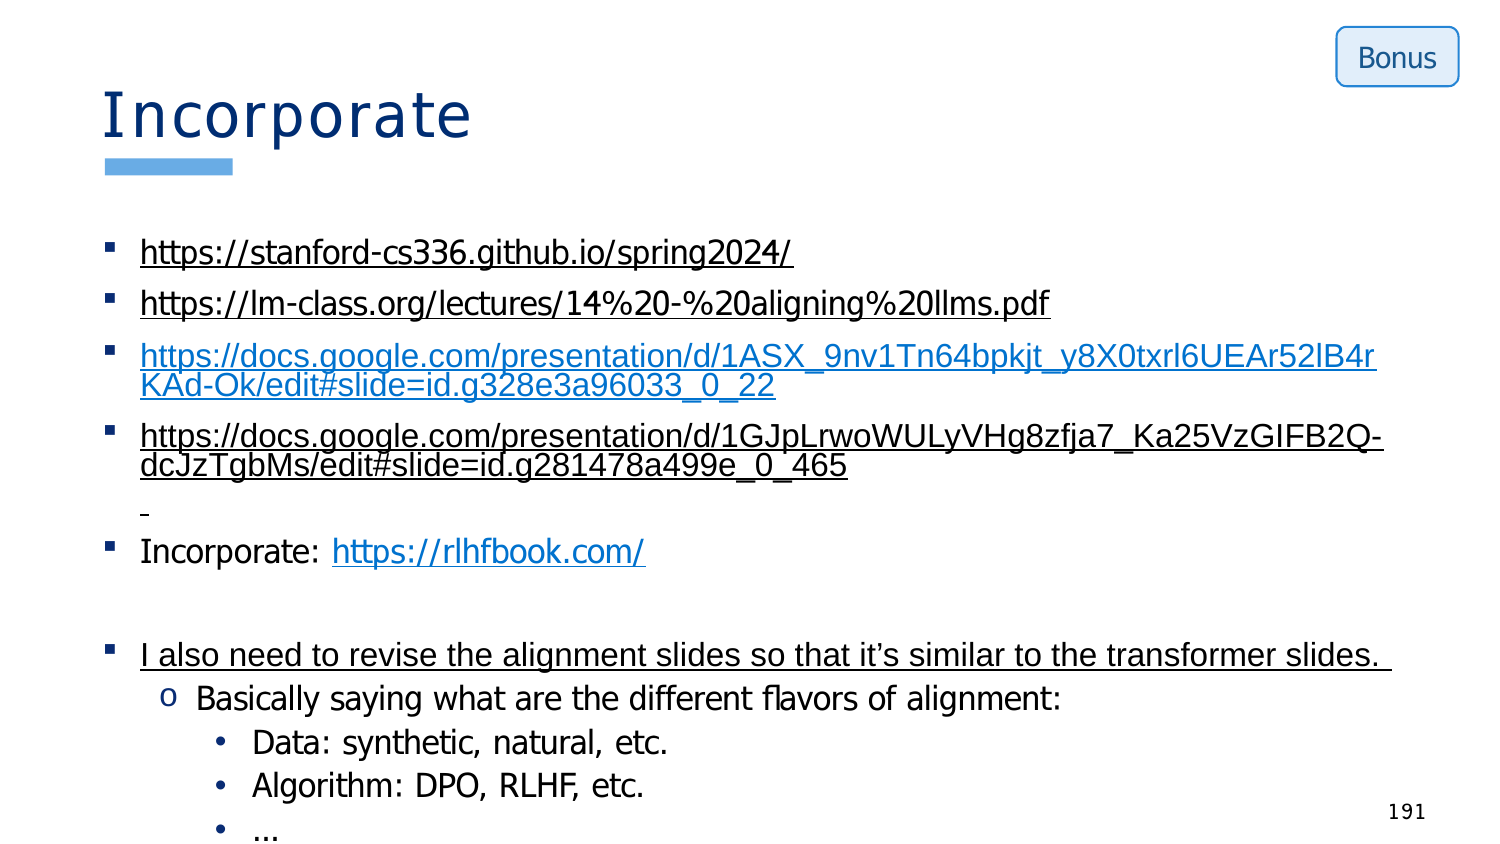

# Incorporate
Bonus
https://stanford-cs336.github.io/spring2024/
https://lm-class.org/lectures/14%20-%20aligning%20llms.pdf
https://docs.google.com/presentation/d/1ASX_9nv1Tn64bpkjt_y8X0txrl6UEAr52lB4rKAd-Ok/edit#slide=id.g328e3a96033_0_22
https://docs.google.com/presentation/d/1GJpLrwoWULyVHg8zfja7_Ka25VzGIFB2Q-dcJzTgbMs/edit#slide=id.g281478a499e_0_465
Incorporate: https://rlhfbook.com/

I also need to revise the alignment slides so that it’s similar to the transformer slides.
Basically saying what are the different flavors of alignment:
Data: synthetic, natural, etc.
Algorithm: DPO, RLHF, etc.
…